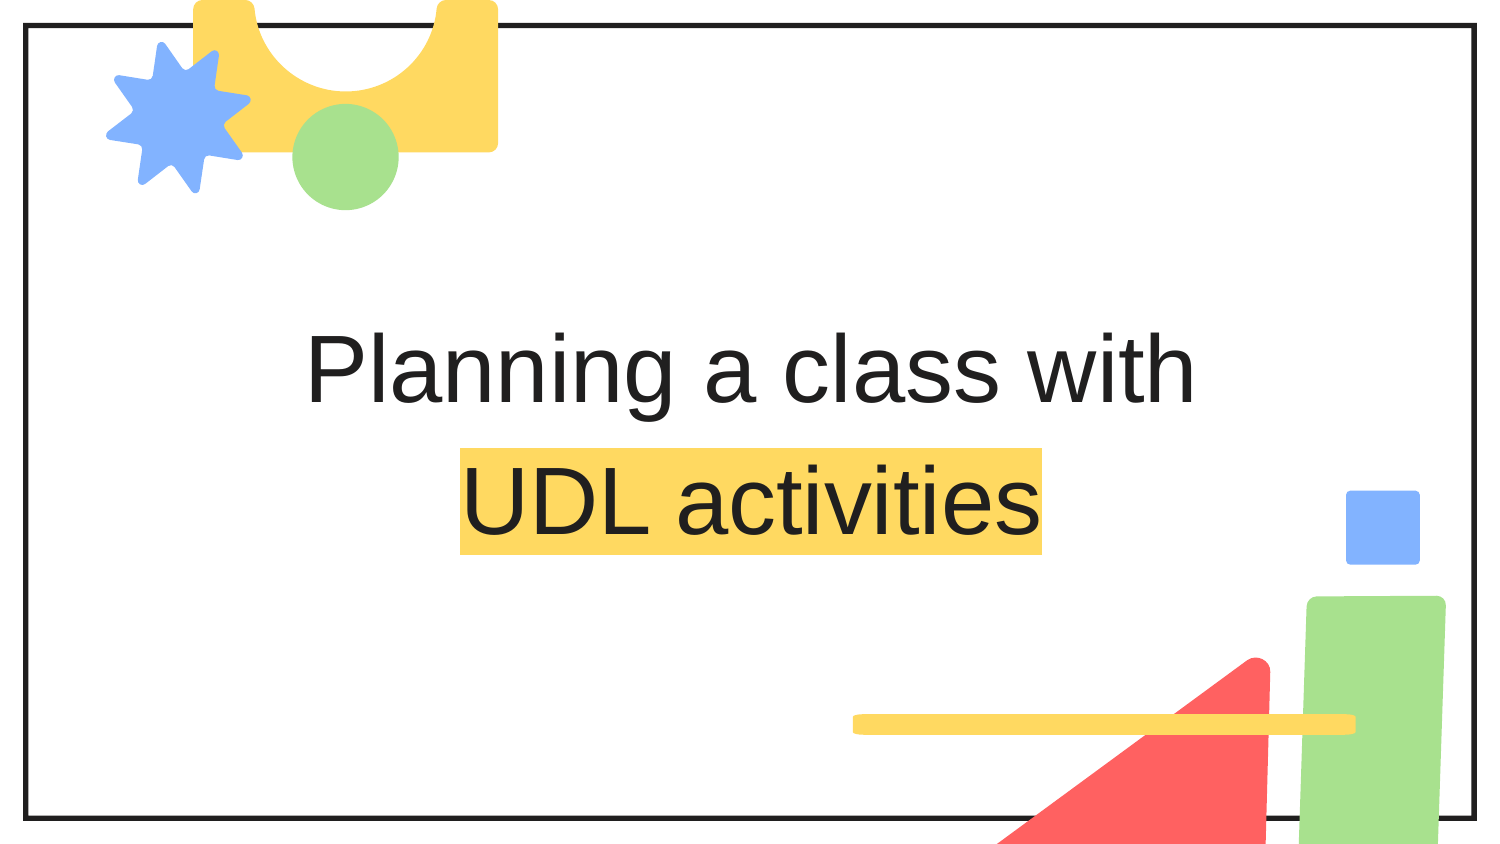

# Planning a class with UDL activities